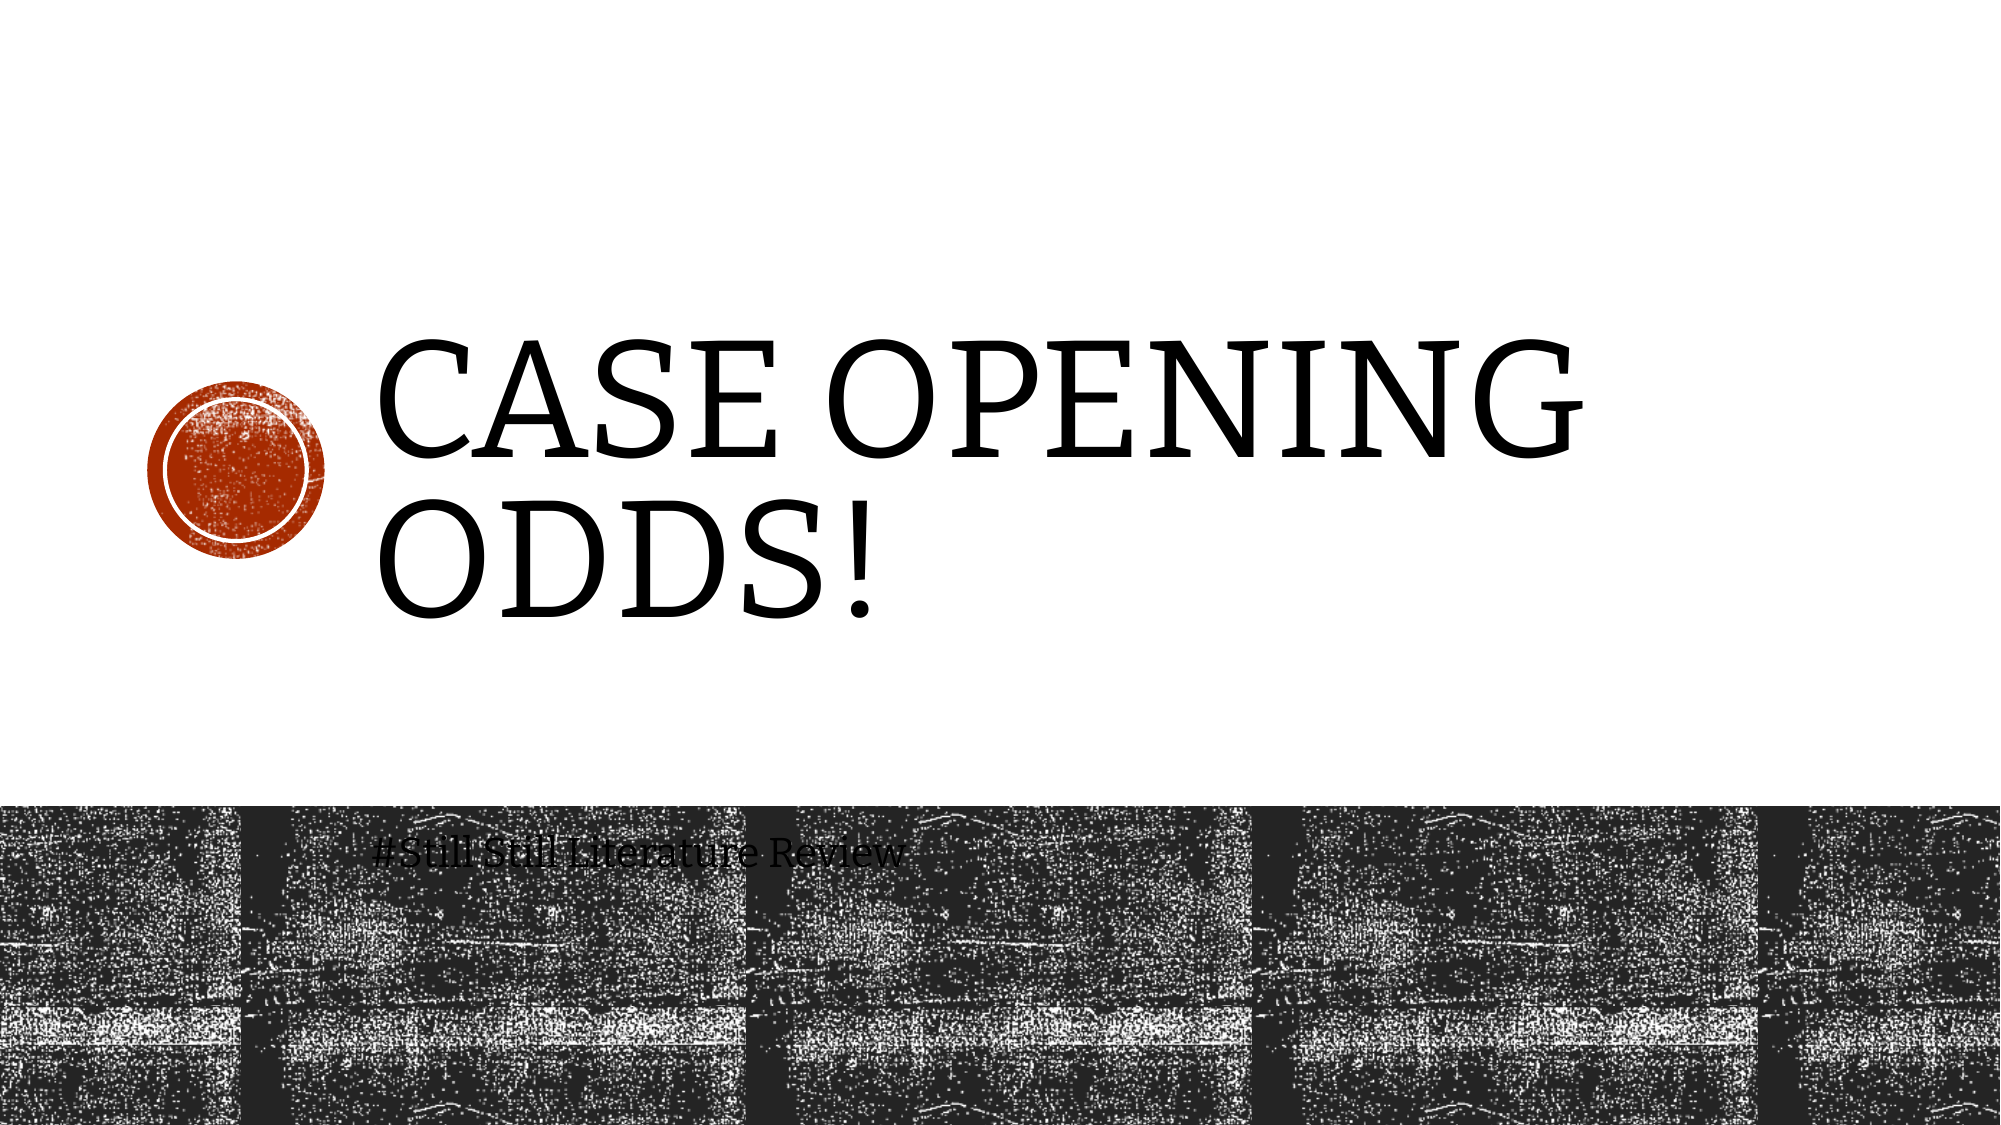

# Case Opening Odds!
#Still Still Literature Review